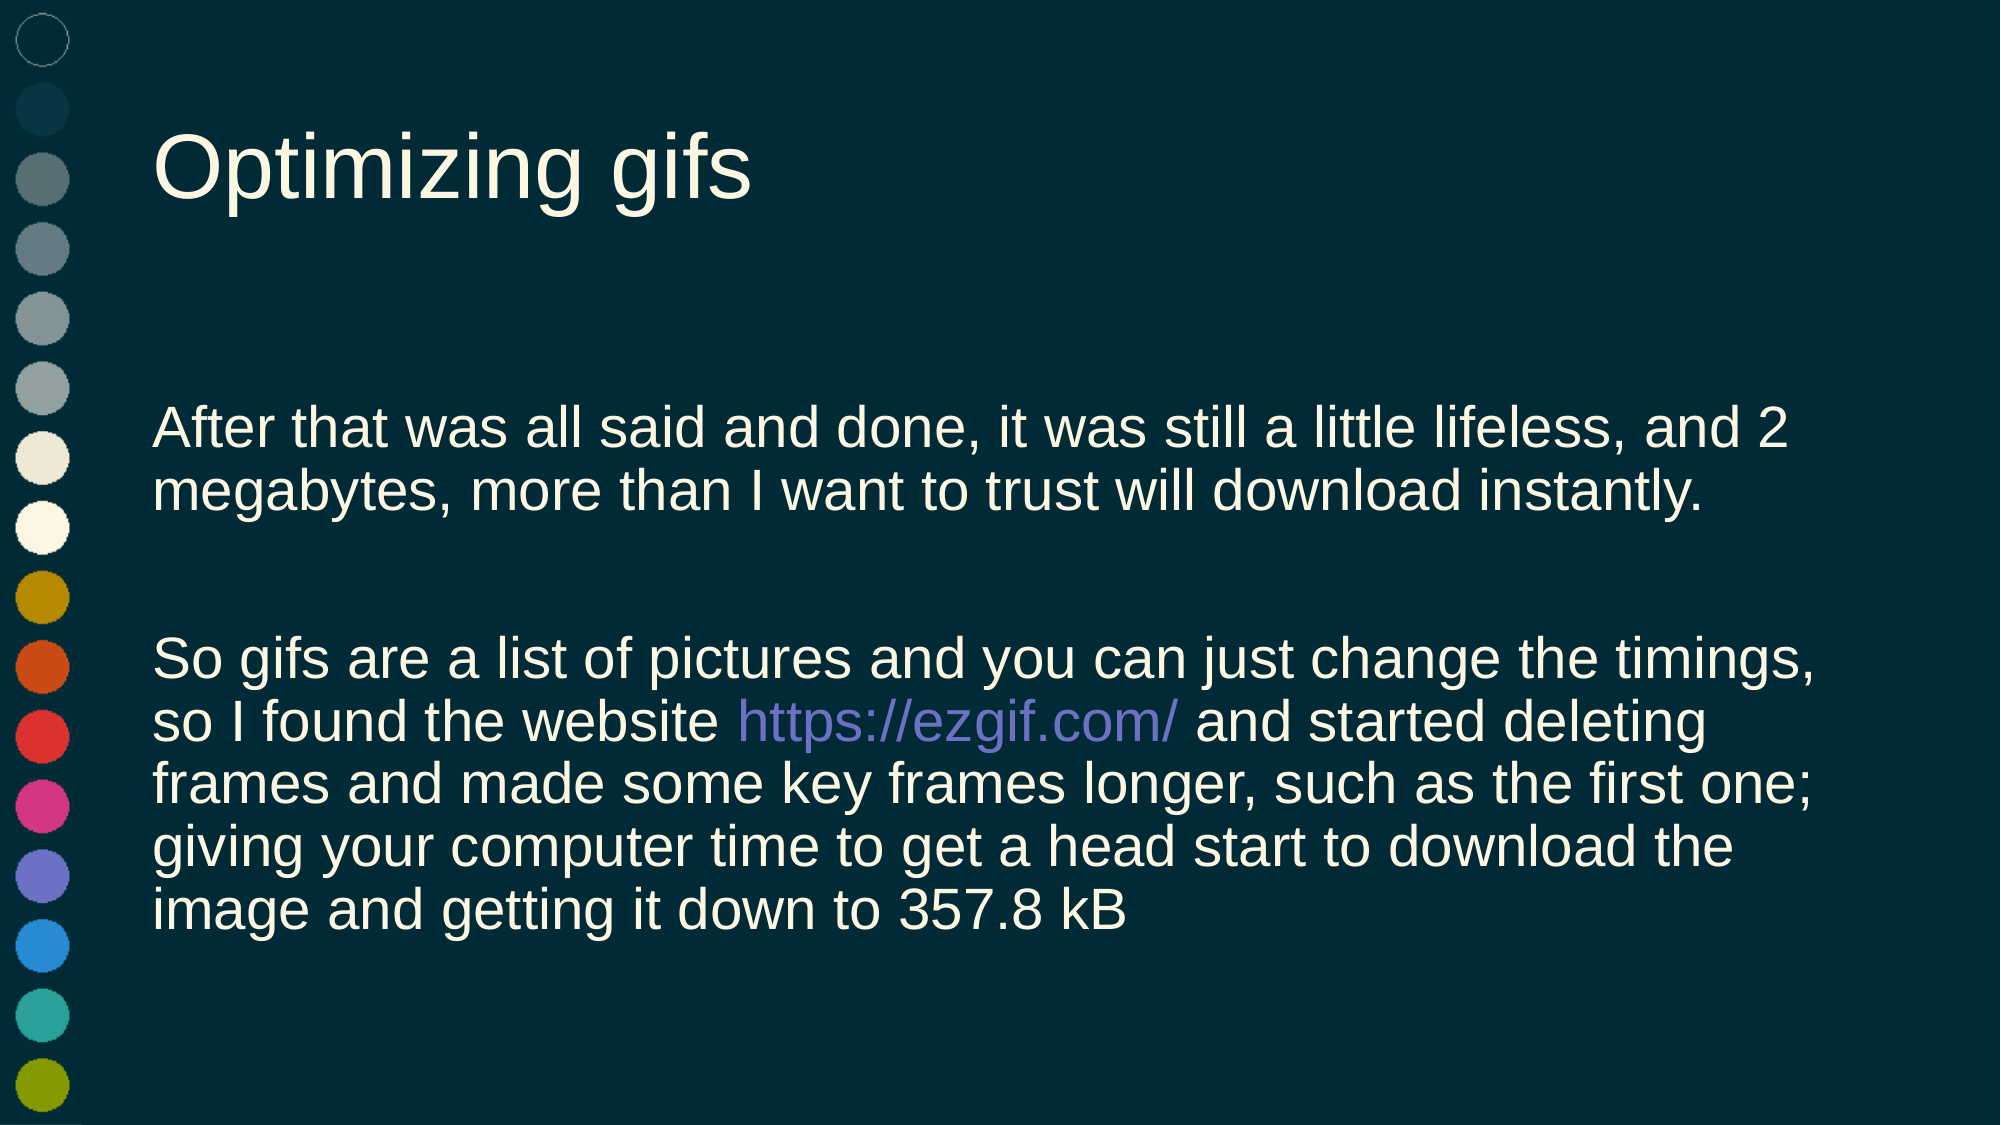

# Optimizing gifs

After that was all said and done, it was still a little lifeless, and 2 megabytes, more than I want to trust will download instantly.

So gifs are a list of pictures and you can just change the timings, so I found the website https://ezgif.com/ and started deleting frames and made some key frames longer, such as the first one; giving your computer time to get a head start to download the image and getting it down to 357.8 kB